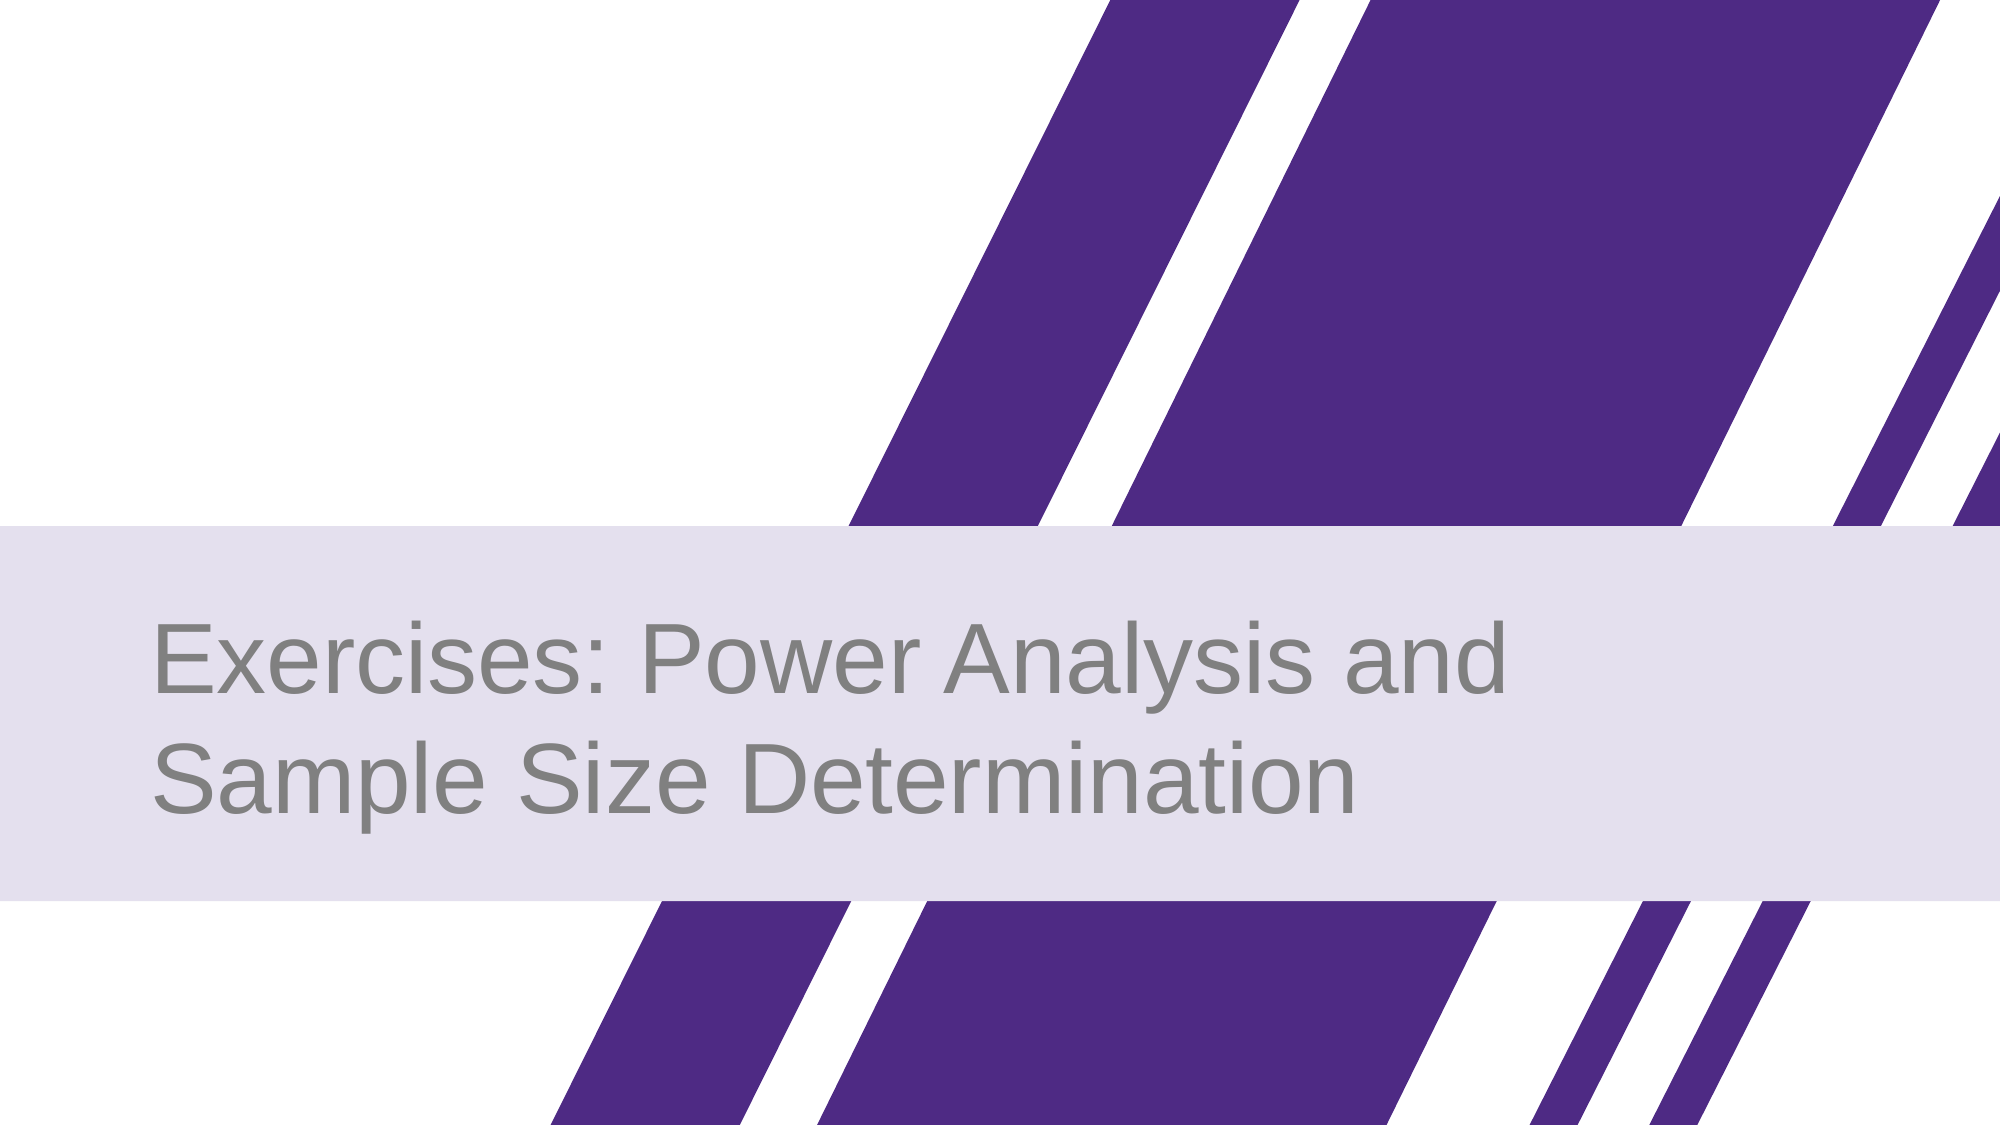

Exercises: Power Analysis and Sample Size Determination